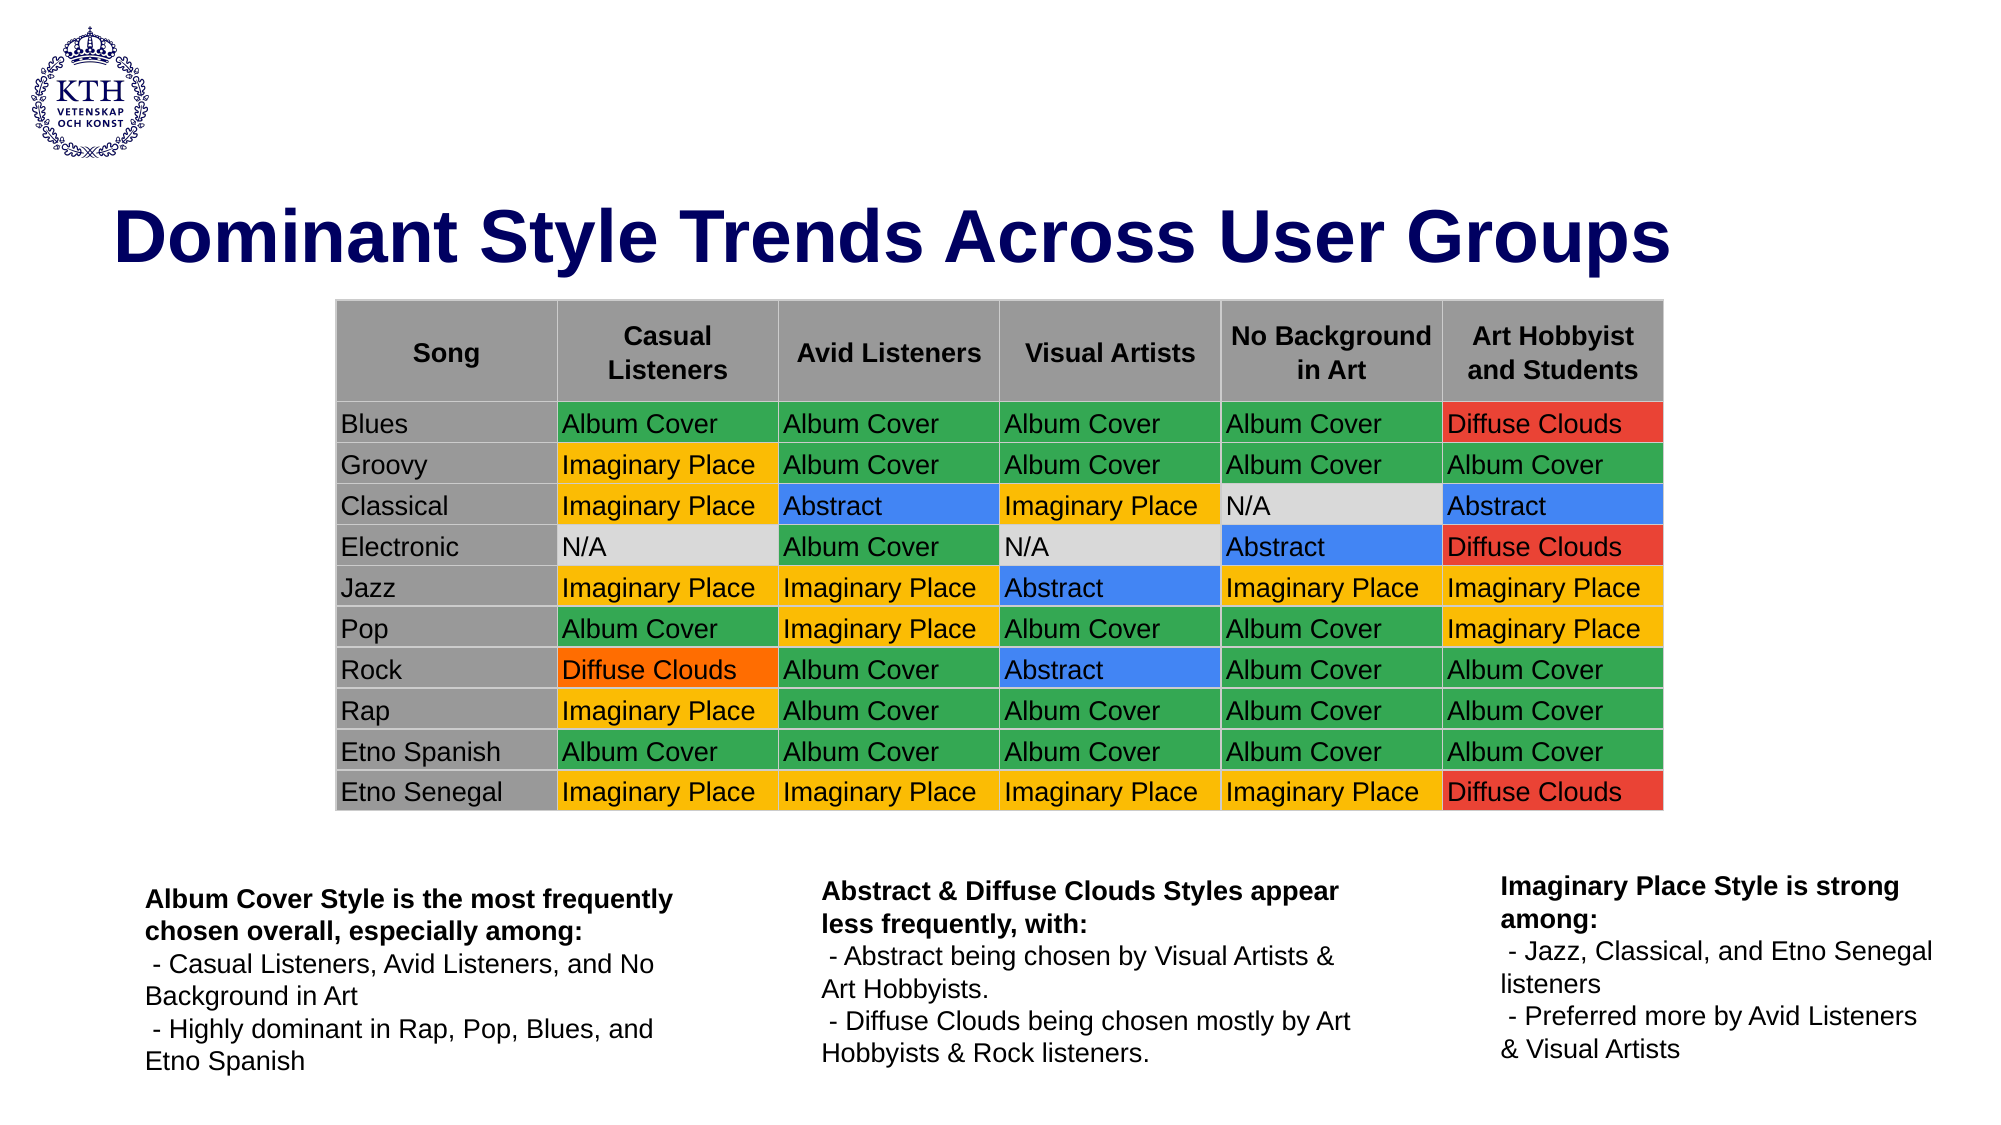

# Dominant Style Trends Across User Groups
| Song | Casual Listeners | Avid Listeners | Visual Artists | No Background in Art | Art Hobbyist and Students |
| --- | --- | --- | --- | --- | --- |
| Blues | Album Cover | Album Cover | Album Cover | Album Cover | Diffuse Clouds |
| Groovy | Imaginary Place | Album Cover | Album Cover | Album Cover | Album Cover |
| Classical | Imaginary Place | Abstract | Imaginary Place | N/A | Abstract |
| Electronic | N/A | Album Cover | N/A | Abstract | Diffuse Clouds |
| Jazz | Imaginary Place | Imaginary Place | Abstract | Imaginary Place | Imaginary Place |
| Pop | Album Cover | Imaginary Place | Album Cover | Album Cover | Imaginary Place |
| Rock | Diffuse Clouds | Album Cover | Abstract | Album Cover | Album Cover |
| Rap | Imaginary Place | Album Cover | Album Cover | Album Cover | Album Cover |
| Etno Spanish | Album Cover | Album Cover | Album Cover | Album Cover | Album Cover |
| Etno Senegal | Imaginary Place | Imaginary Place | Imaginary Place | Imaginary Place | Diffuse Clouds |
Abstract & Diffuse Clouds Styles appear less frequently, with:
 - Abstract being chosen by Visual Artists & Art Hobbyists.
 - Diffuse Clouds being chosen mostly by Art Hobbyists & Rock listeners.
Imaginary Place Style is strong among:
 - Jazz, Classical, and Etno Senegal listeners
 - Preferred more by Avid Listeners & Visual Artists
Album Cover Style is the most frequently chosen overall, especially among:
 - Casual Listeners, Avid Listeners, and No Background in Art
 - Highly dominant in Rap, Pop, Blues, and Etno Spanish